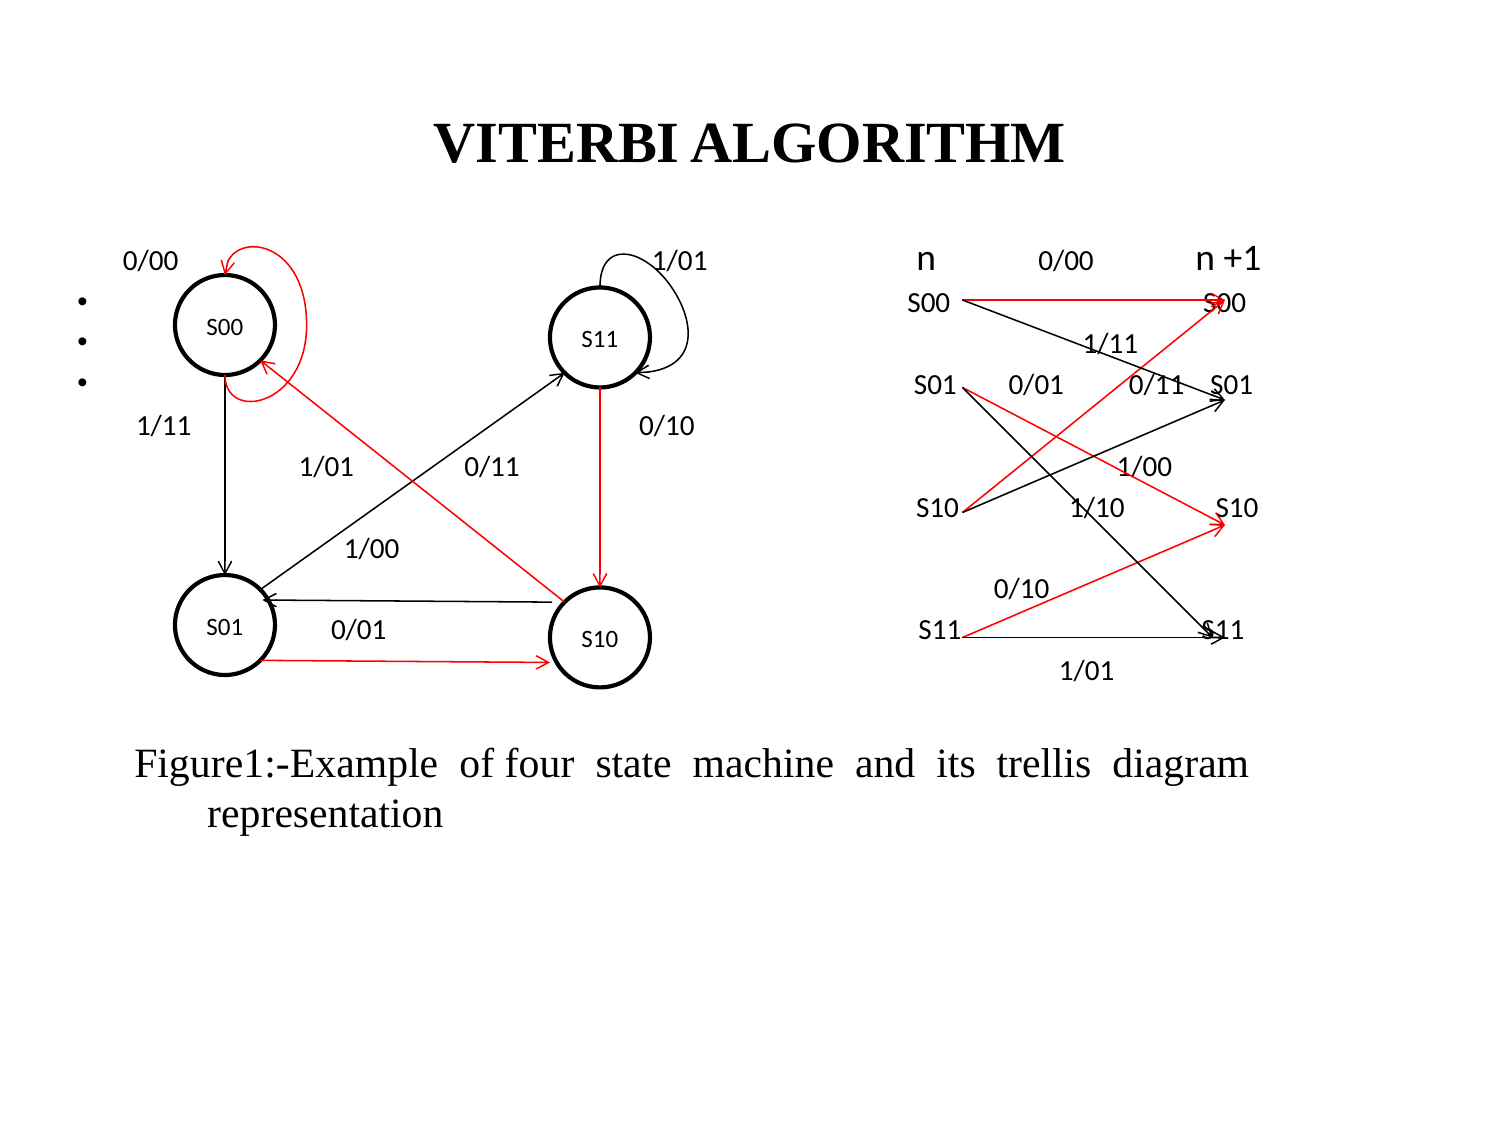

# VITERBI ALGORITHM
       0/00                                                                         1/01                                n            0/00            n +1
                                                                                                                       S00                                       S00
                                                                                                                                                  1/11
                                                                                                                        S01        0/01          0/11    S01
         1/11                                                                     0/10
                                  1/01                 0/11                                                                                            1/00
                                                                                                                                 S10                 1/10              S10
                                         1/00
                                                                                                                                             0/10
                                       0/01                                                                                  S11                                     S11
                                                                                                                                                       1/01

      Figure1:-Example  of four  state  machine  and  its  trellis  diagram                     representation
S00
S11
S01
S10